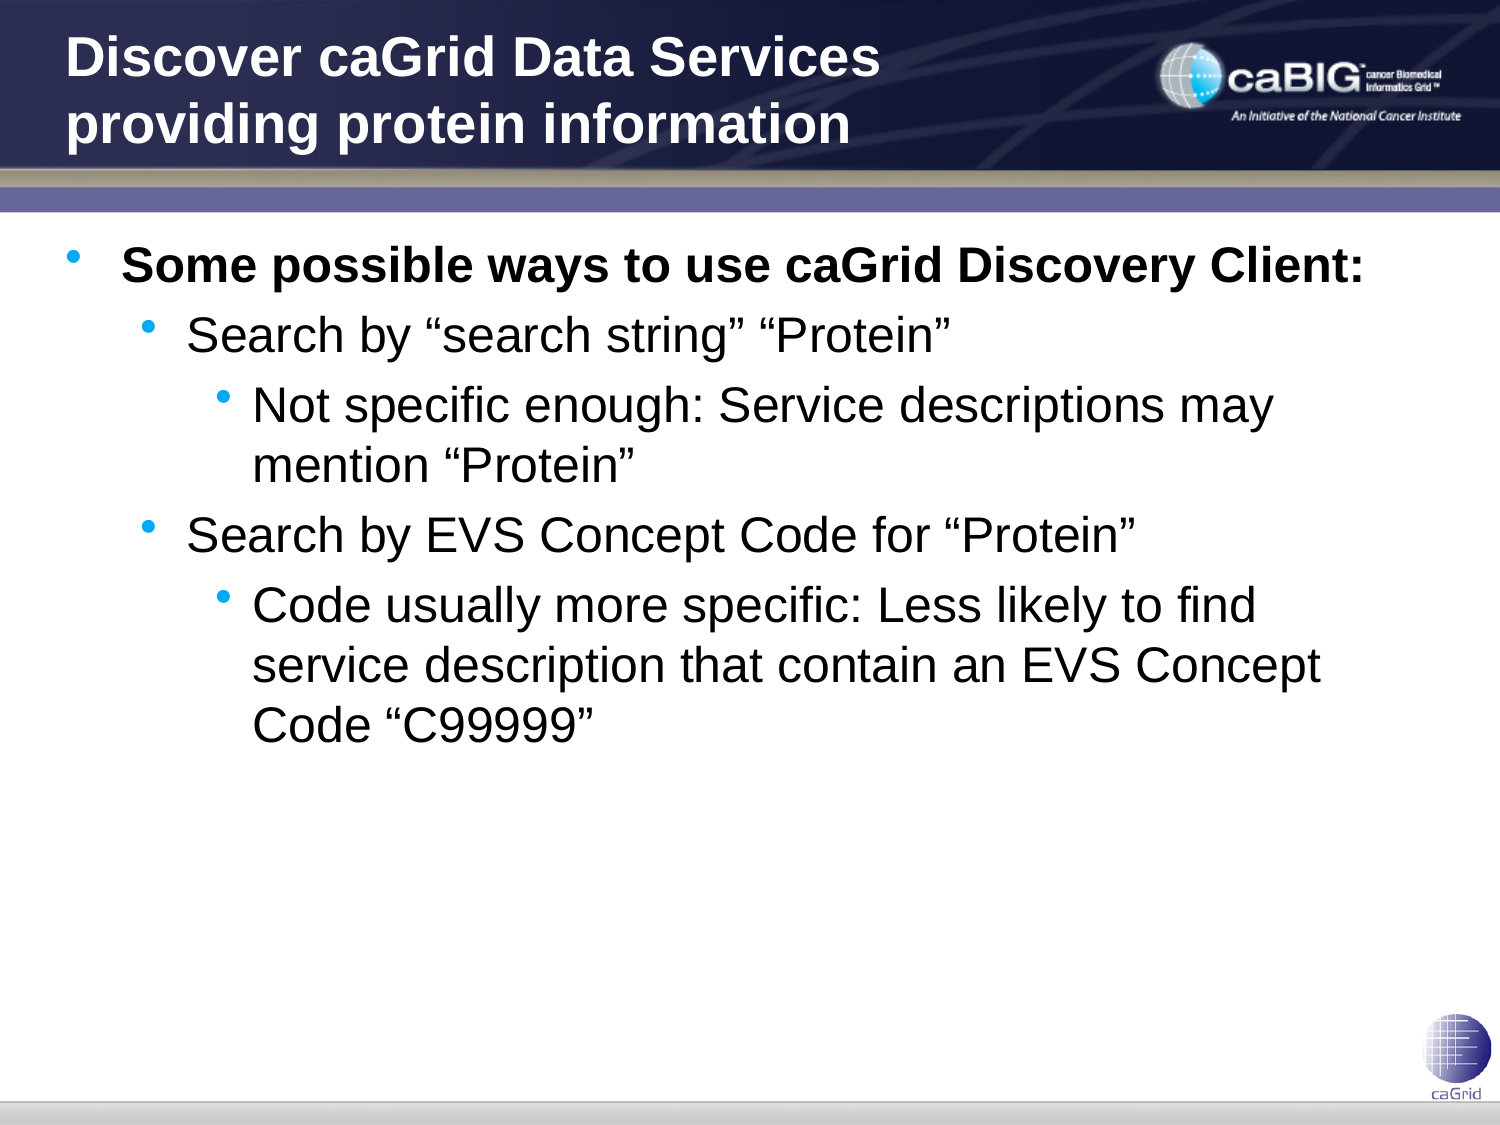

Some possible ways to use caGrid Discovery Client:
Search by “search string” “Protein”
Not specific enough: Service descriptions may mention “Protein”
Search by EVS Concept Code for “Protein”
Code usually more specific: Less likely to find service description that contain an EVS Concept Code “C99999”

Discover caGrid Data Services
providing protein information